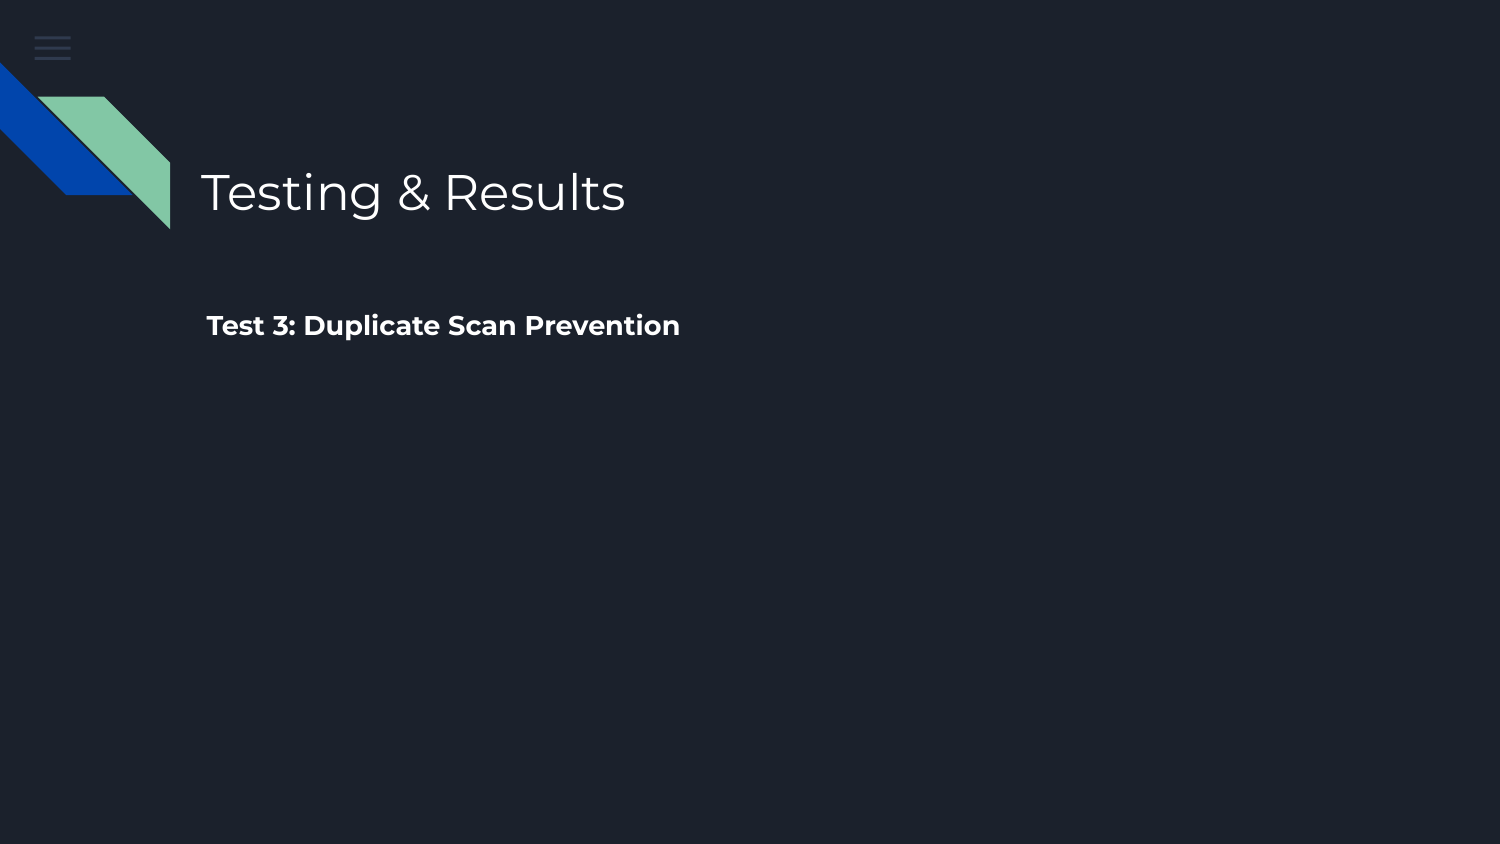

# Testing & Results
Test 3: Duplicate Scan Prevention